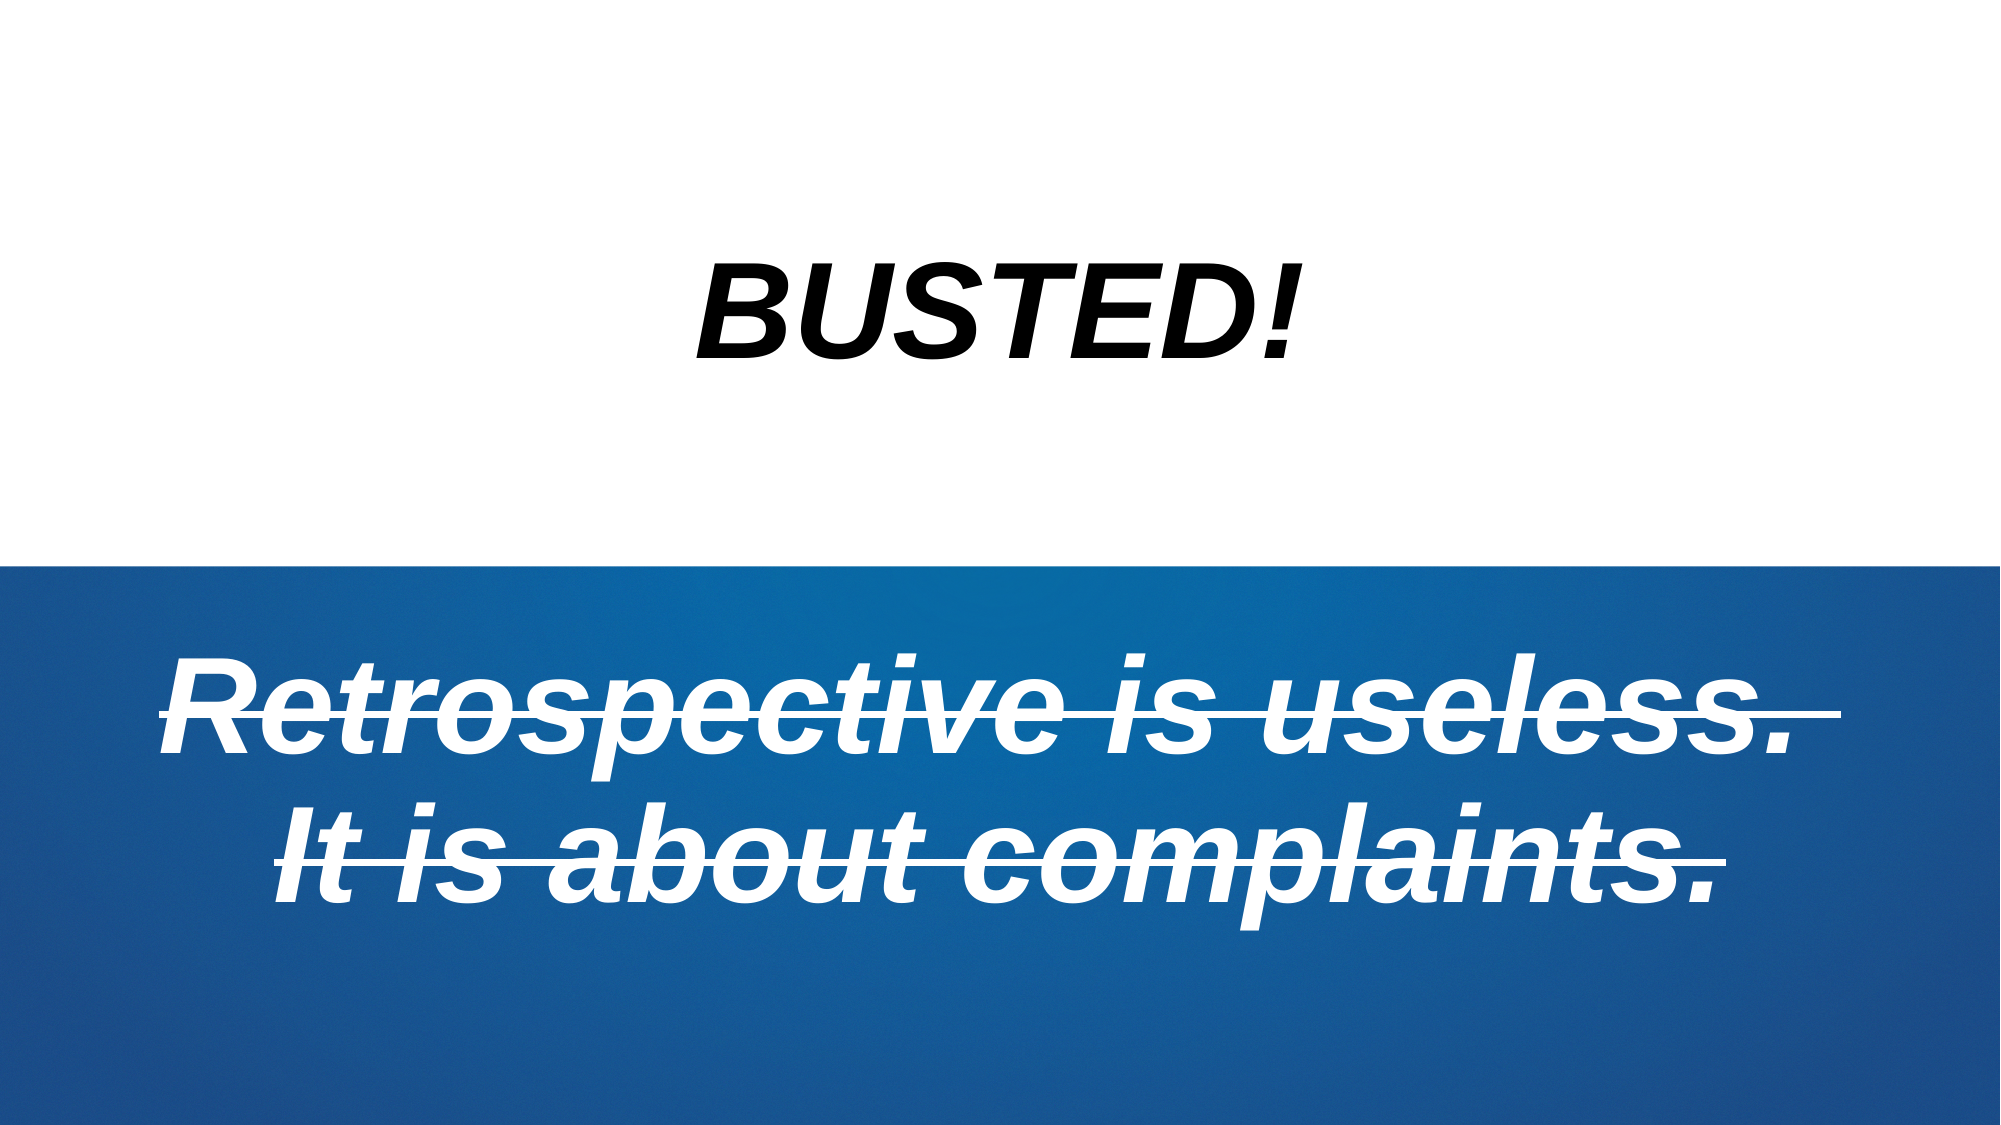

BUSTED!
Retrospective is useless.
It is about complaints.